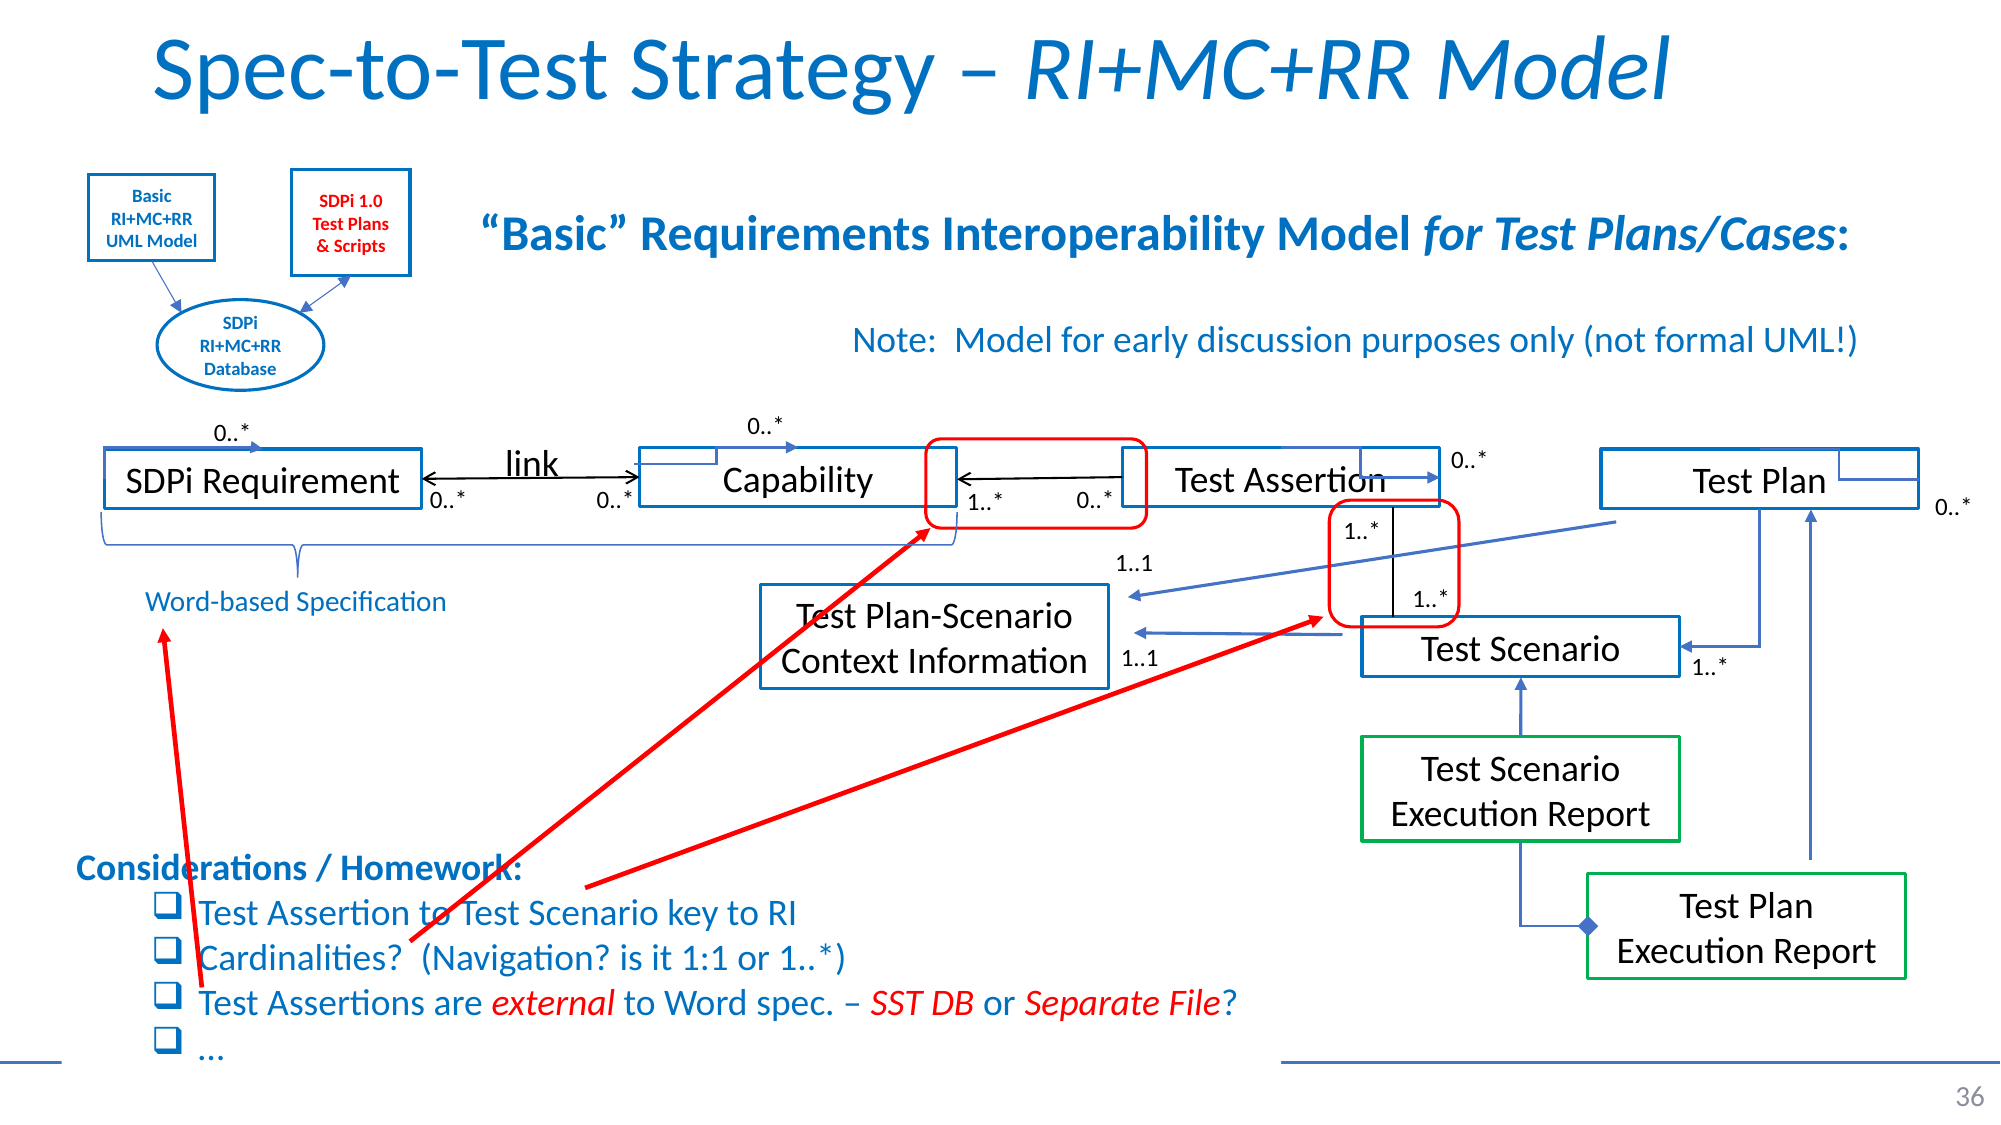

# Spec-to-Test Strategy – RI+MC+RR Model

SDPi 1.0
Test Plans & Scripts
Basic RI+MC+RR UML Model
SDPi RI+MC+RR Database
“Basic” Requirements Interoperability Model for Test Plans/Cases:
Note:  Model for early discussion purposes only (not formal UML!)
0..*
0..*
link
0..*

Test Assertion
Capability
SDPi Requirement
Test Plan
0..*
0..*
0..*
1..*
0..*

1..*
1..1
Word-based Specification
1..*
Test Plan-Scenario Context Information
Test Scenario
1..1
1..*
Test Scenario Execution Report
Considerations / Homework:
Test Assertion to Test Scenario key to RI
Cardinalities?  (Navigation? is it 1:1 or 1..*)
Test Assertions are external to Word spec. – SST DB or Separate File?
…
Test Plan Execution Report
36